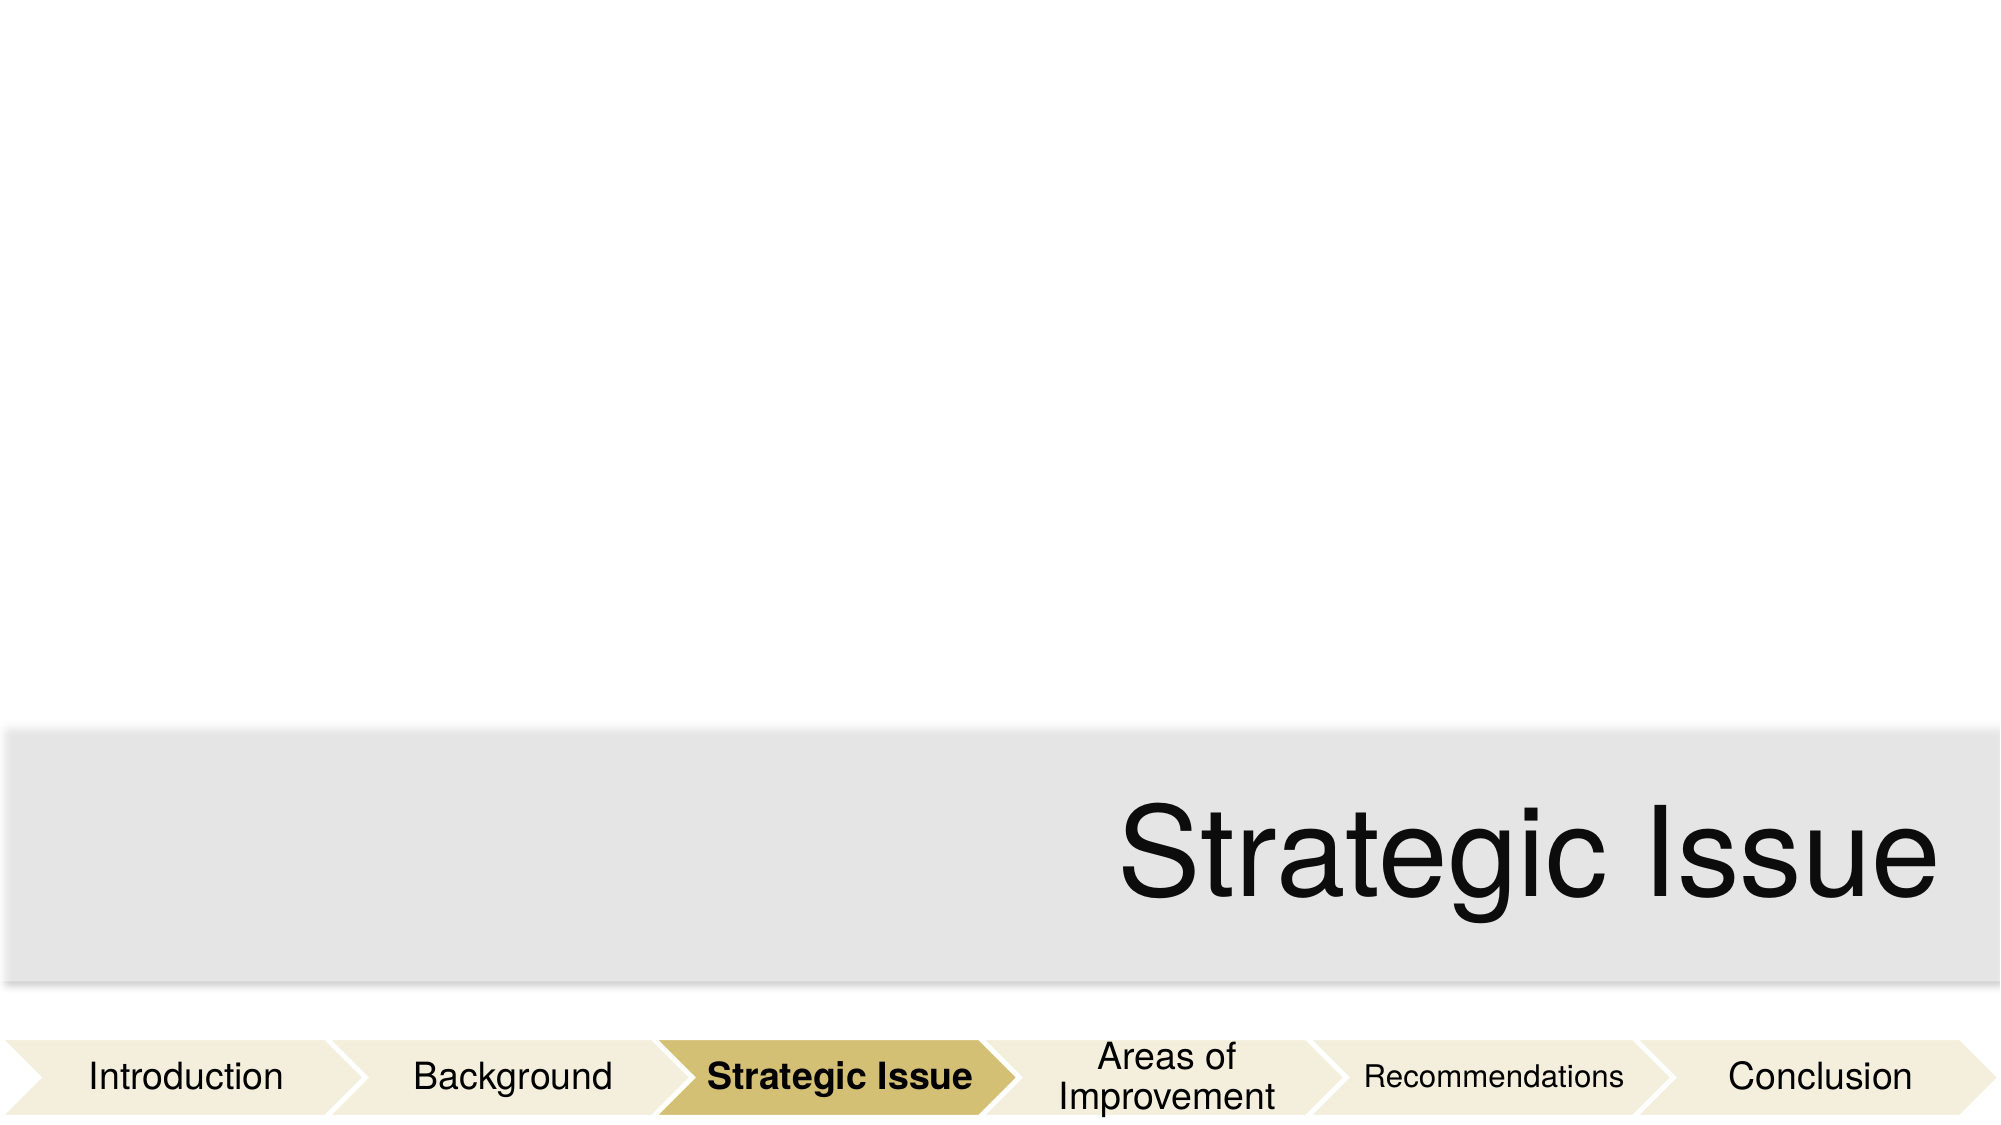

Strategic Issue

Introduction

Background

Strategic Issue

Areas of Improvement

Recommendations

Conclusion